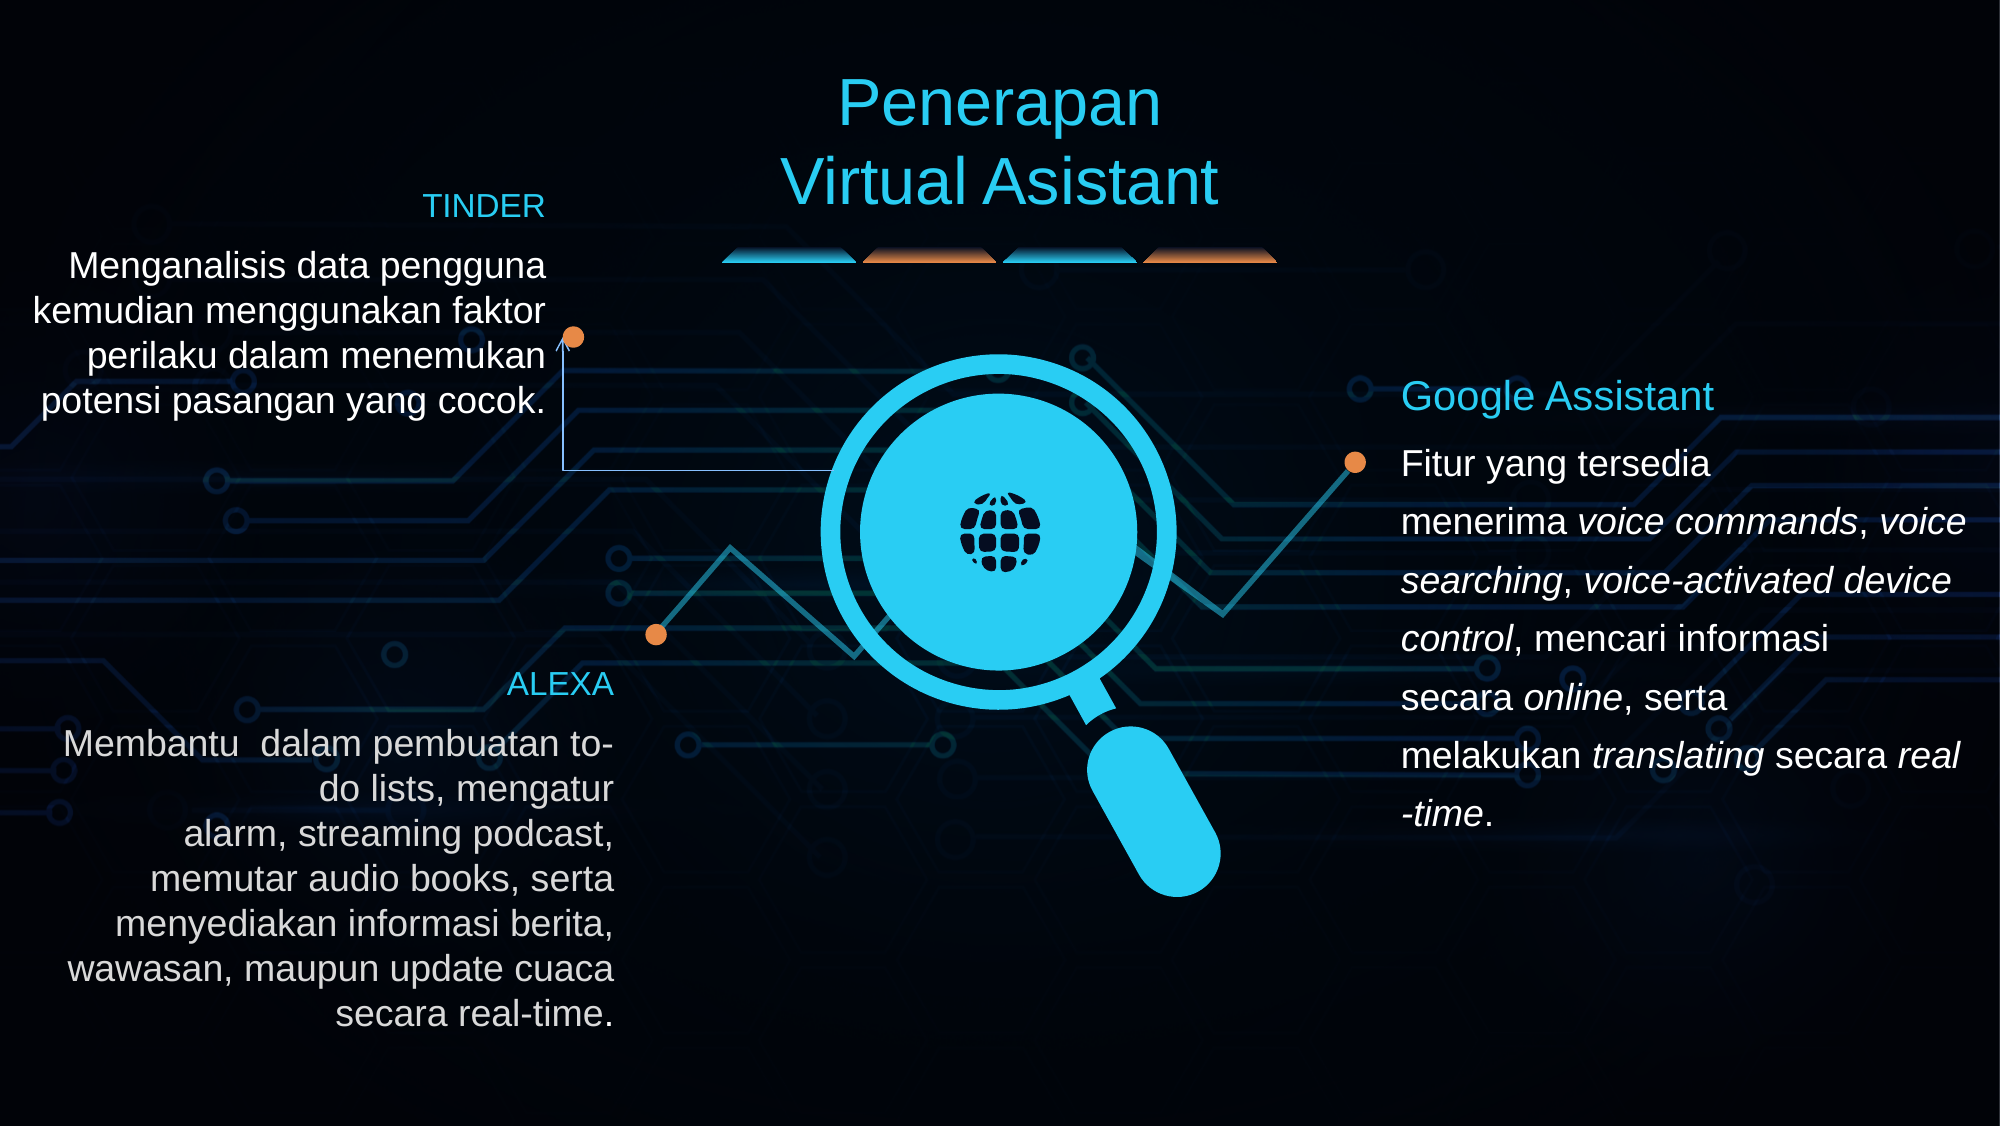

Penerapan
Virtual Asistant
TINDER
Menganalisis data pengguna kemudian menggunakan faktor perilaku dalam menemukan potensi pasangan yang cocok.

Google Assistant
Fitur yang tersedia menerima voice commands, voice searching, voice-activated device control, mencari informasi secara online, serta melakukan translating secara real-time.

ALEXA
Membantu  dalam pembuatan to-do lists, mengatur alarm, streaming podcast, memutar audio books, serta menyediakan informasi berita, wawasan, maupun update cuaca secara real-time.